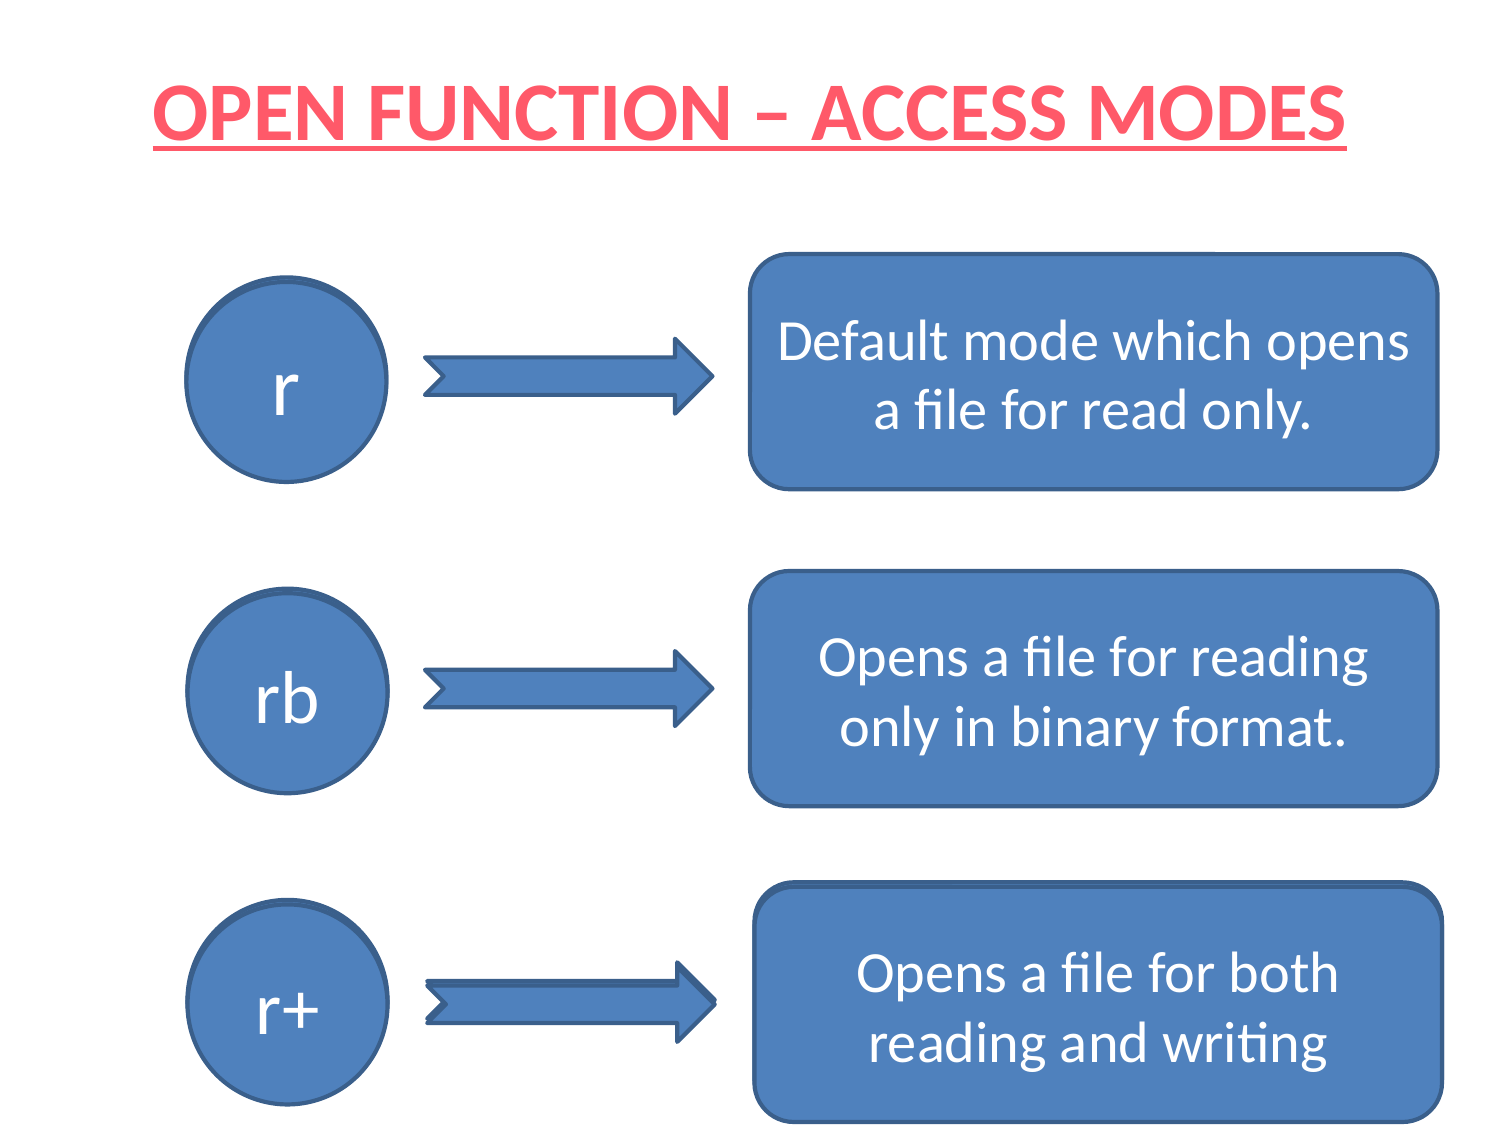

OPEN FUNCTION – ACCESS MODES
Default mode which opens a file for read only.
r
r

Opens a file for reading only in binary format.
rb
rb

Opens a file for both reading and writing
Opens a file for both reading and writing
rb+
r+